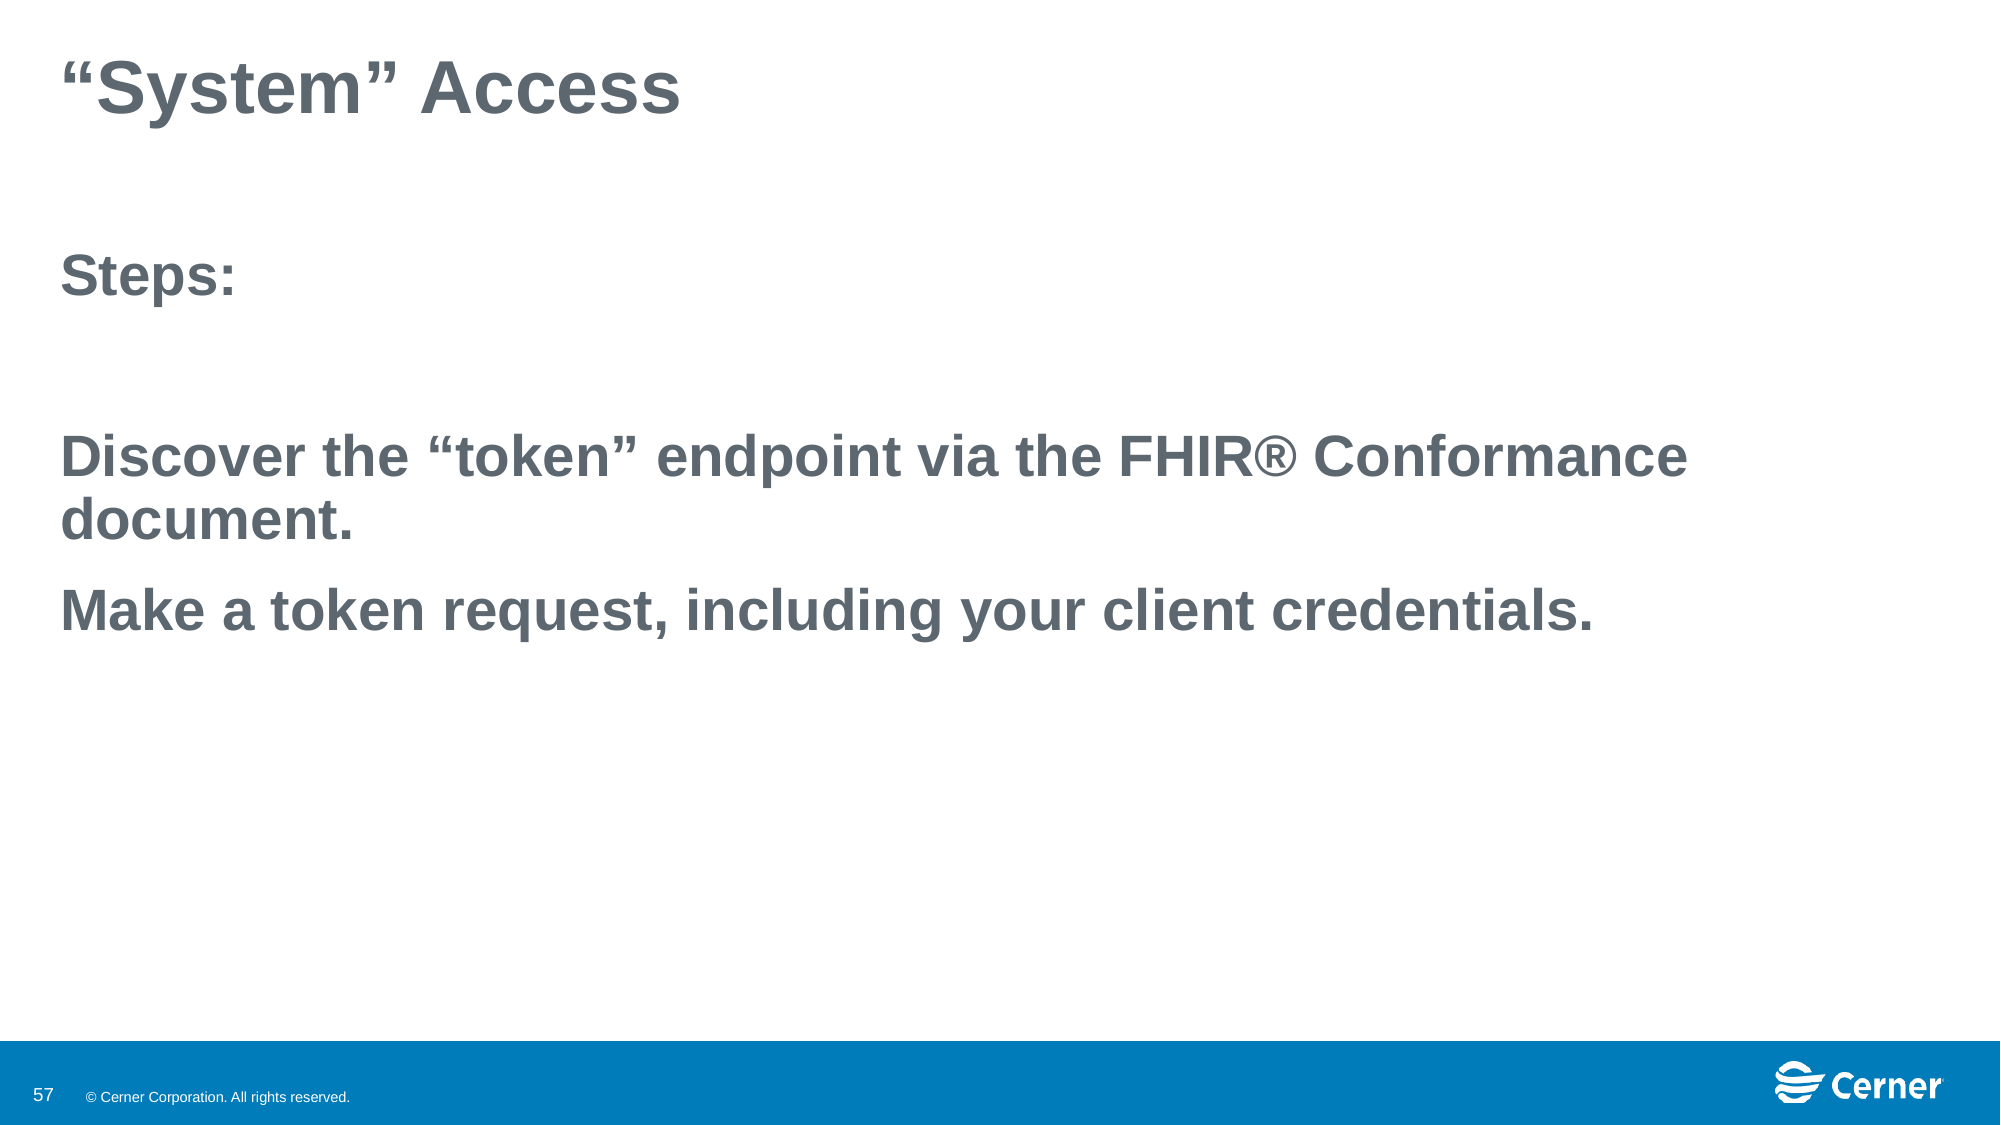

# “System” Access
Steps:

Discover the “token” endpoint via the FHIR® Conformance document.
Make a token request, including your client credentials.